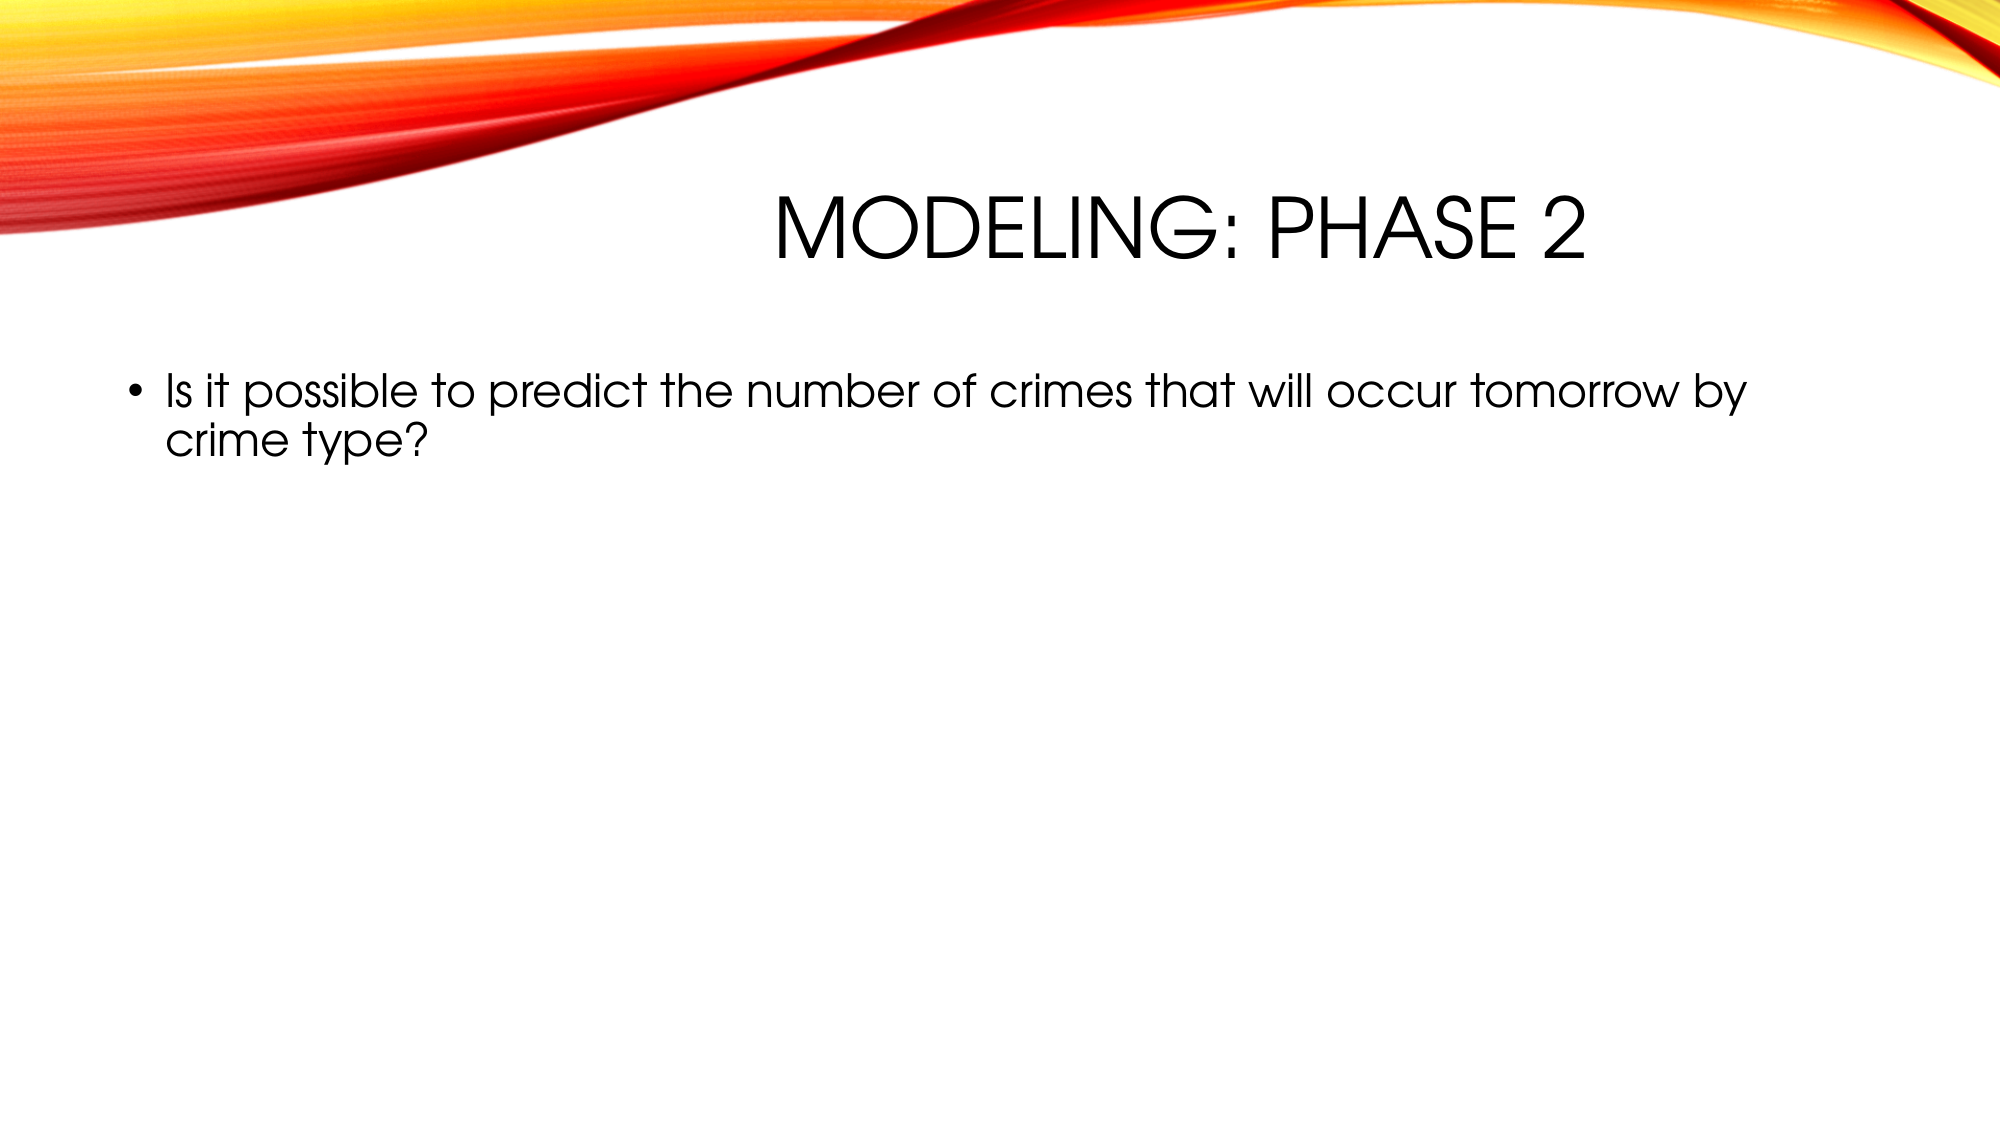

# Modeling: phase 2
Is it possible to predict the number of crimes that will occur tomorrow by crime type?